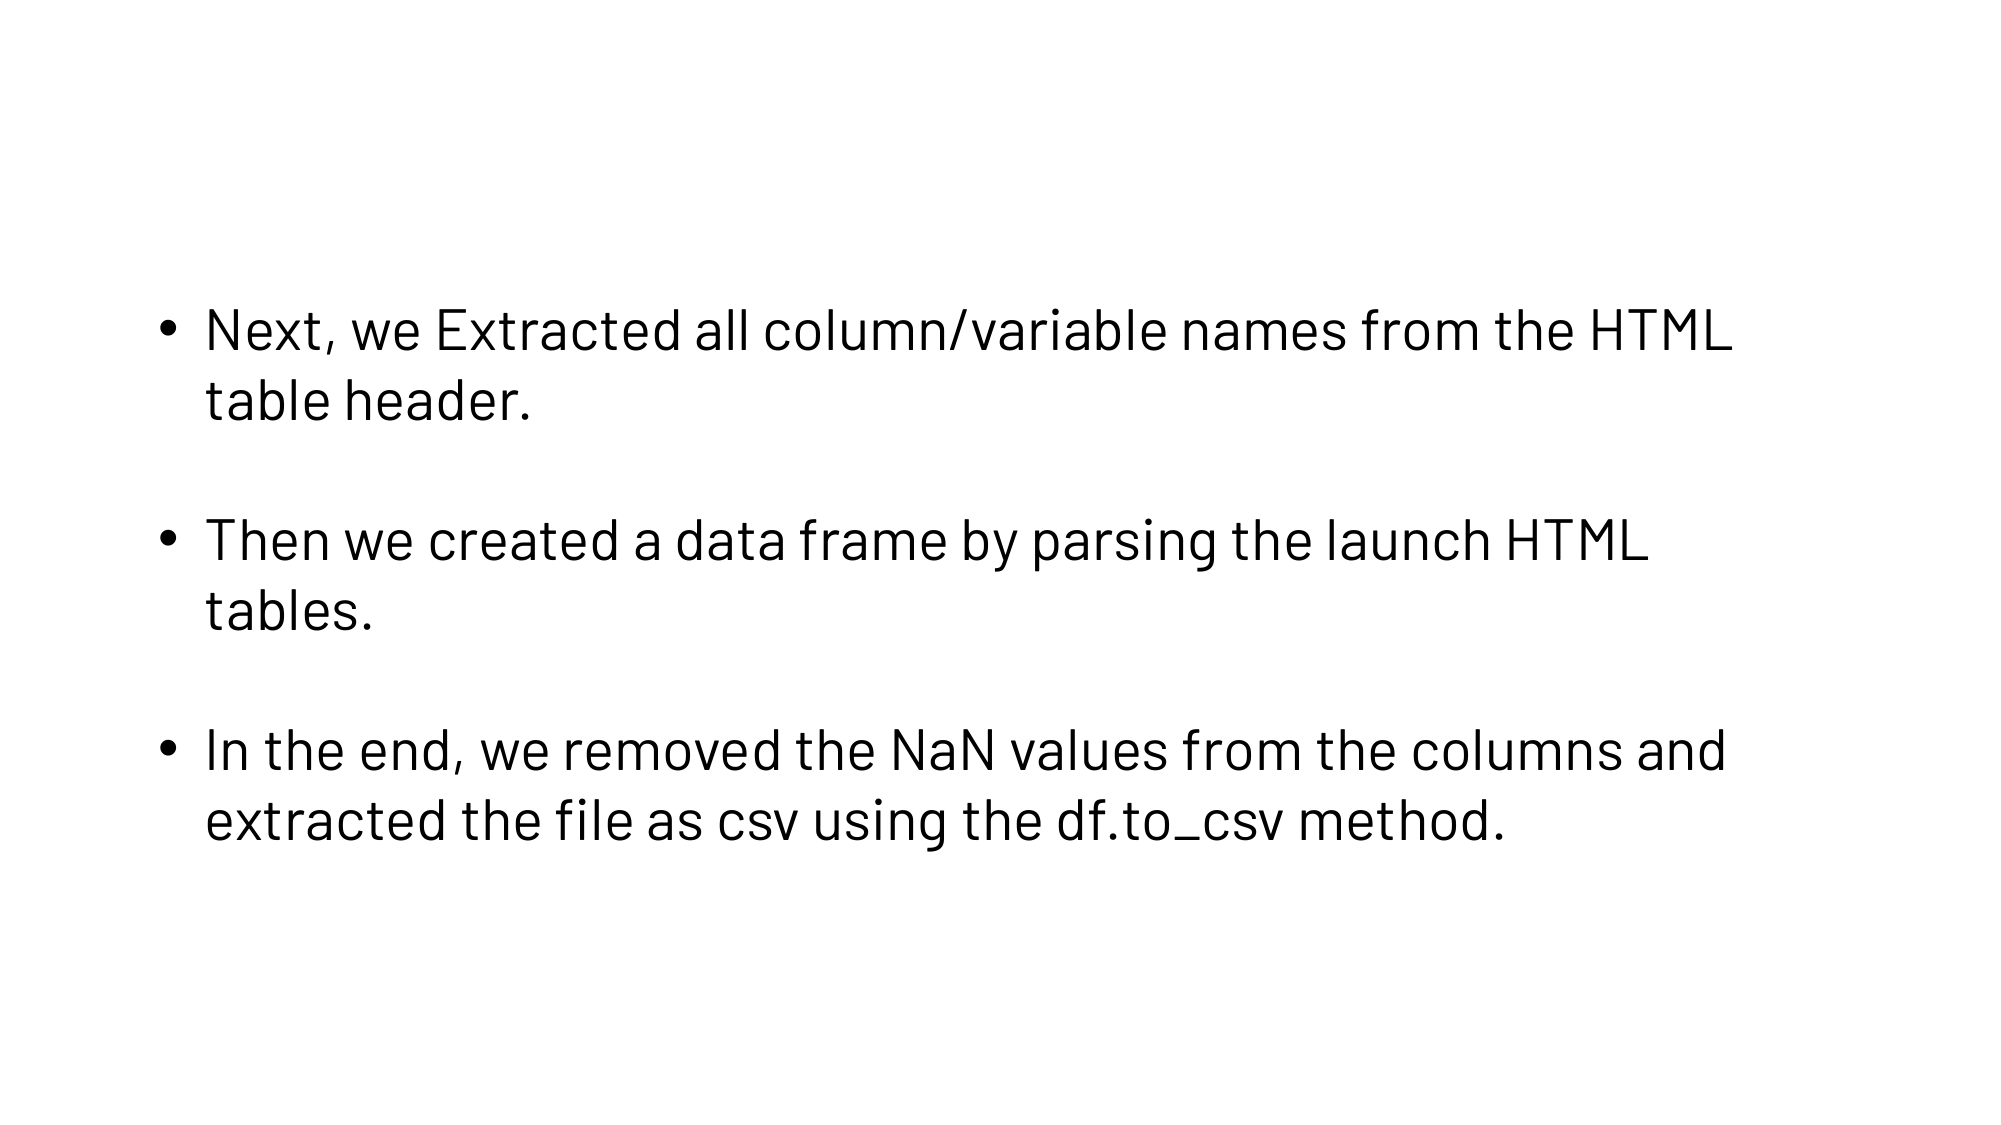

Next, we Extracted all column/variable names from the HTML table header.

Then we created a data frame by parsing the launch HTML tables.

In the end, we removed the NaN values from the columns and extracted the file as csv using the df.to_csv method.